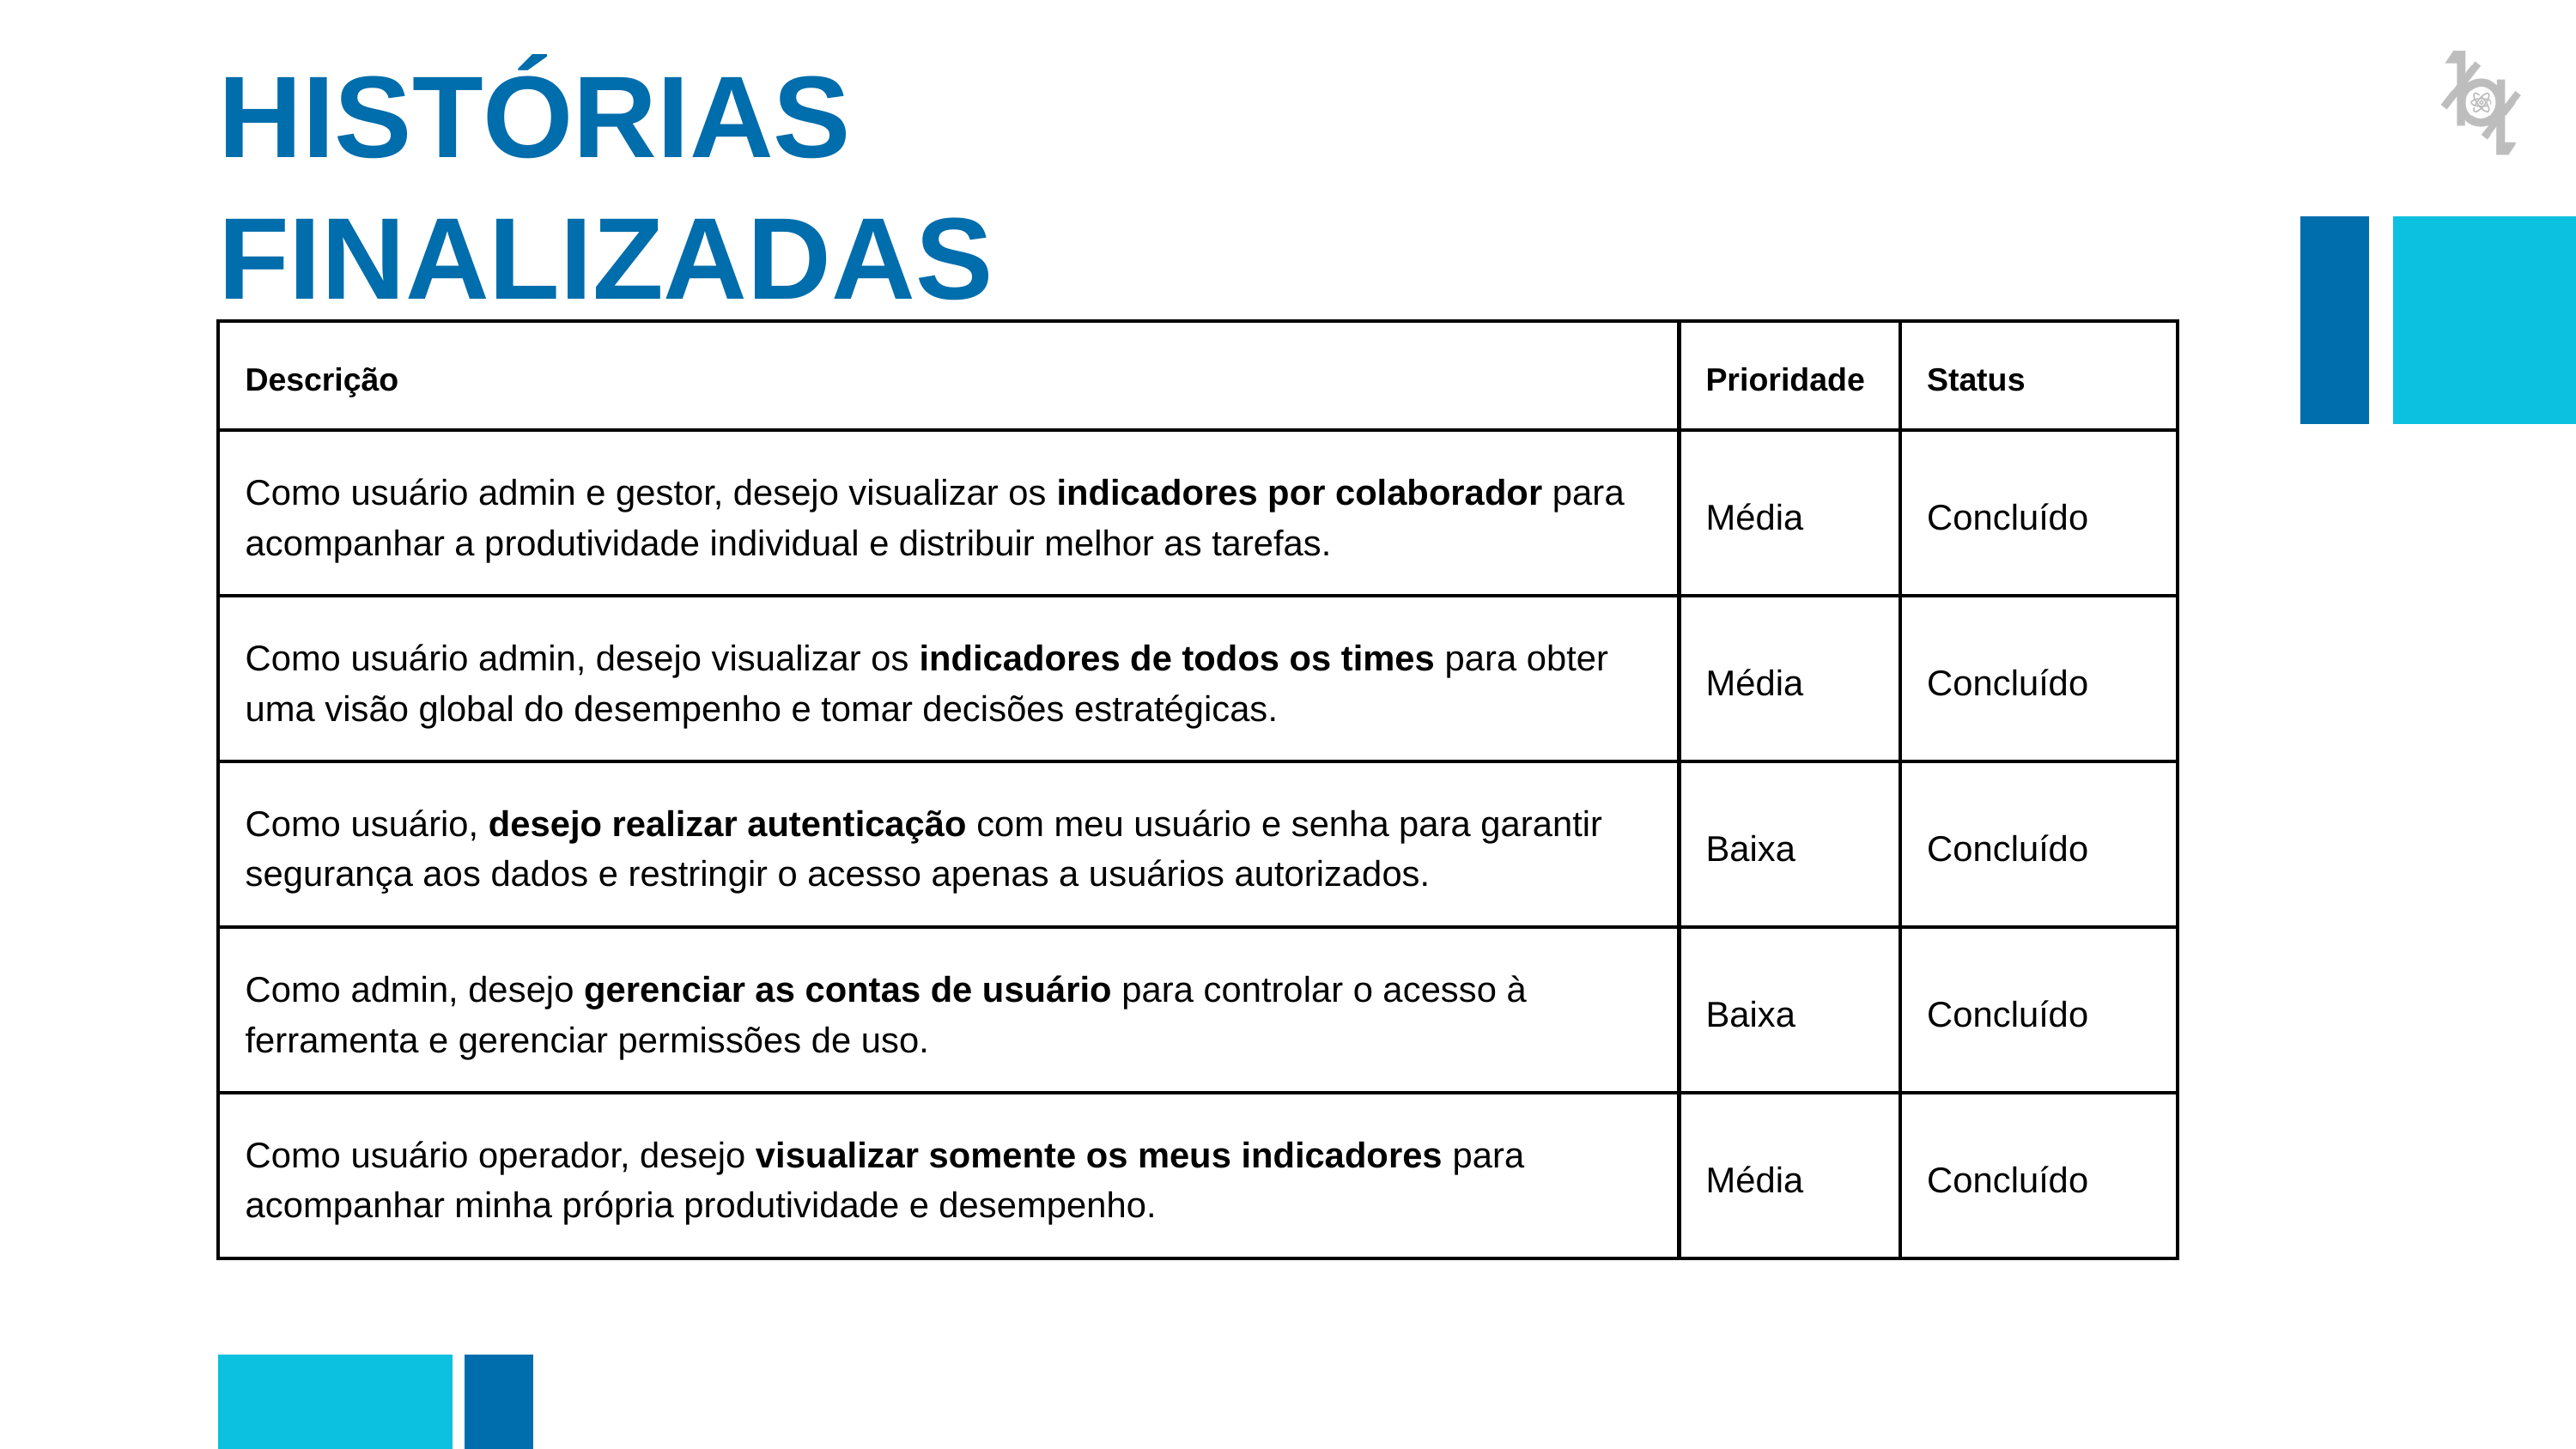

HISTÓRIAS FINALIZADAS

| Descrição | Prioridade | Status |
| --- | --- | --- |
| Como usuário admin e gestor, desejo visualizar os indicadores por colaborador para acompanhar a produtividade individual e distribuir melhor as tarefas. | Média | Concluído |
| Como usuário admin, desejo visualizar os indicadores de todos os times para obter uma visão global do desempenho e tomar decisões estratégicas. | Média | Concluído |
| Como usuário, desejo realizar autenticação com meu usuário e senha para garantir segurança aos dados e restringir o acesso apenas a usuários autorizados. | Baixa | Concluído |
| Como admin, desejo gerenciar as contas de usuário para controlar o acesso à ferramenta e gerenciar permissões de uso. | Baixa | Concluído |
| Como usuário operador, desejo visualizar somente os meus indicadores para acompanhar minha própria produtividade e desempenho. | Média | Concluído |